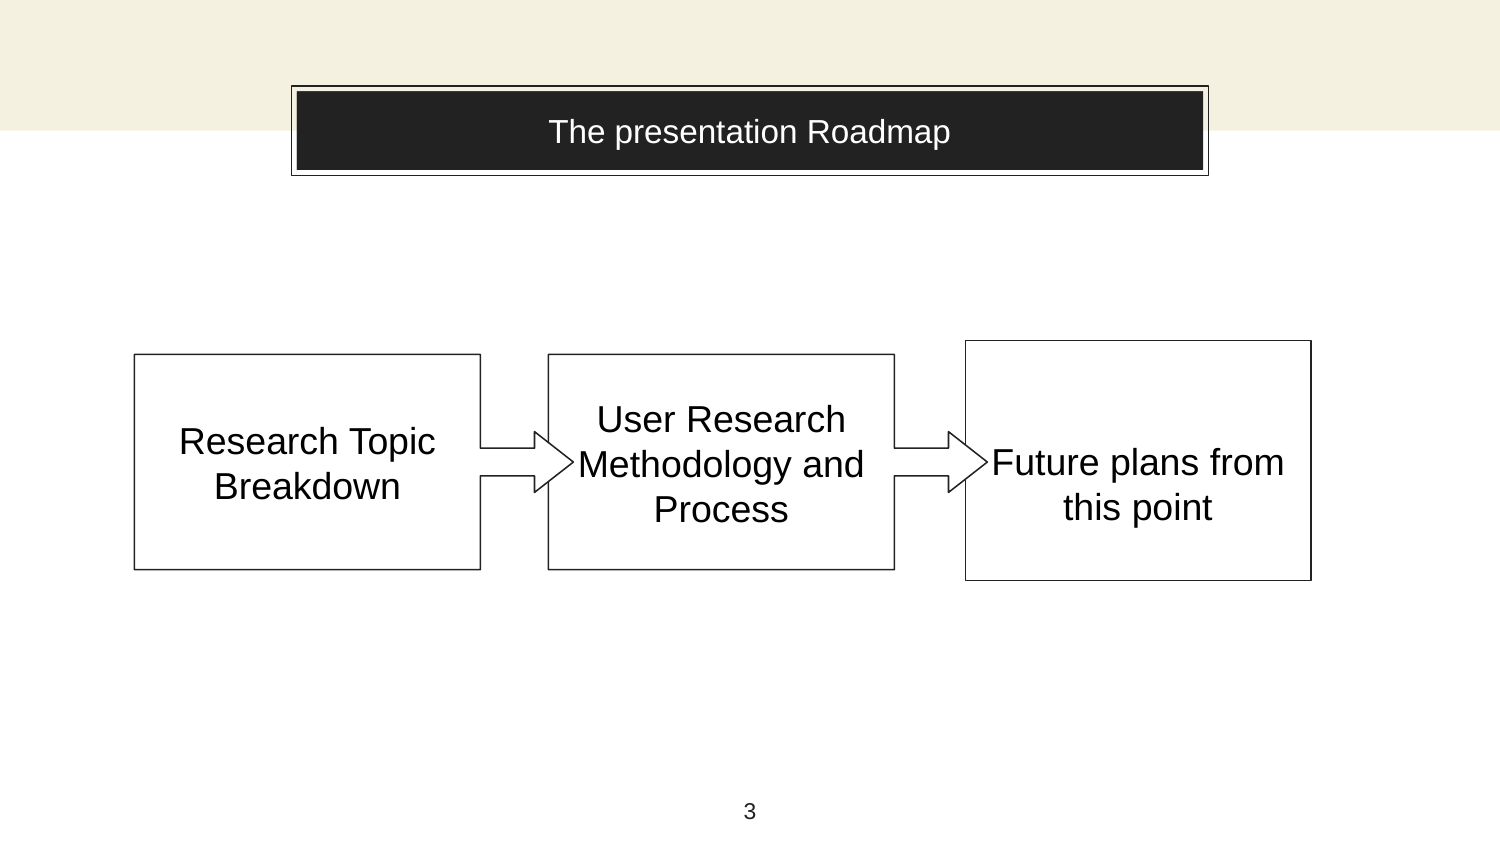

Our process is easy
# The presentation Roadmap

Future plans from this point

Research Topic Breakdown
User Research Methodology and Process
3